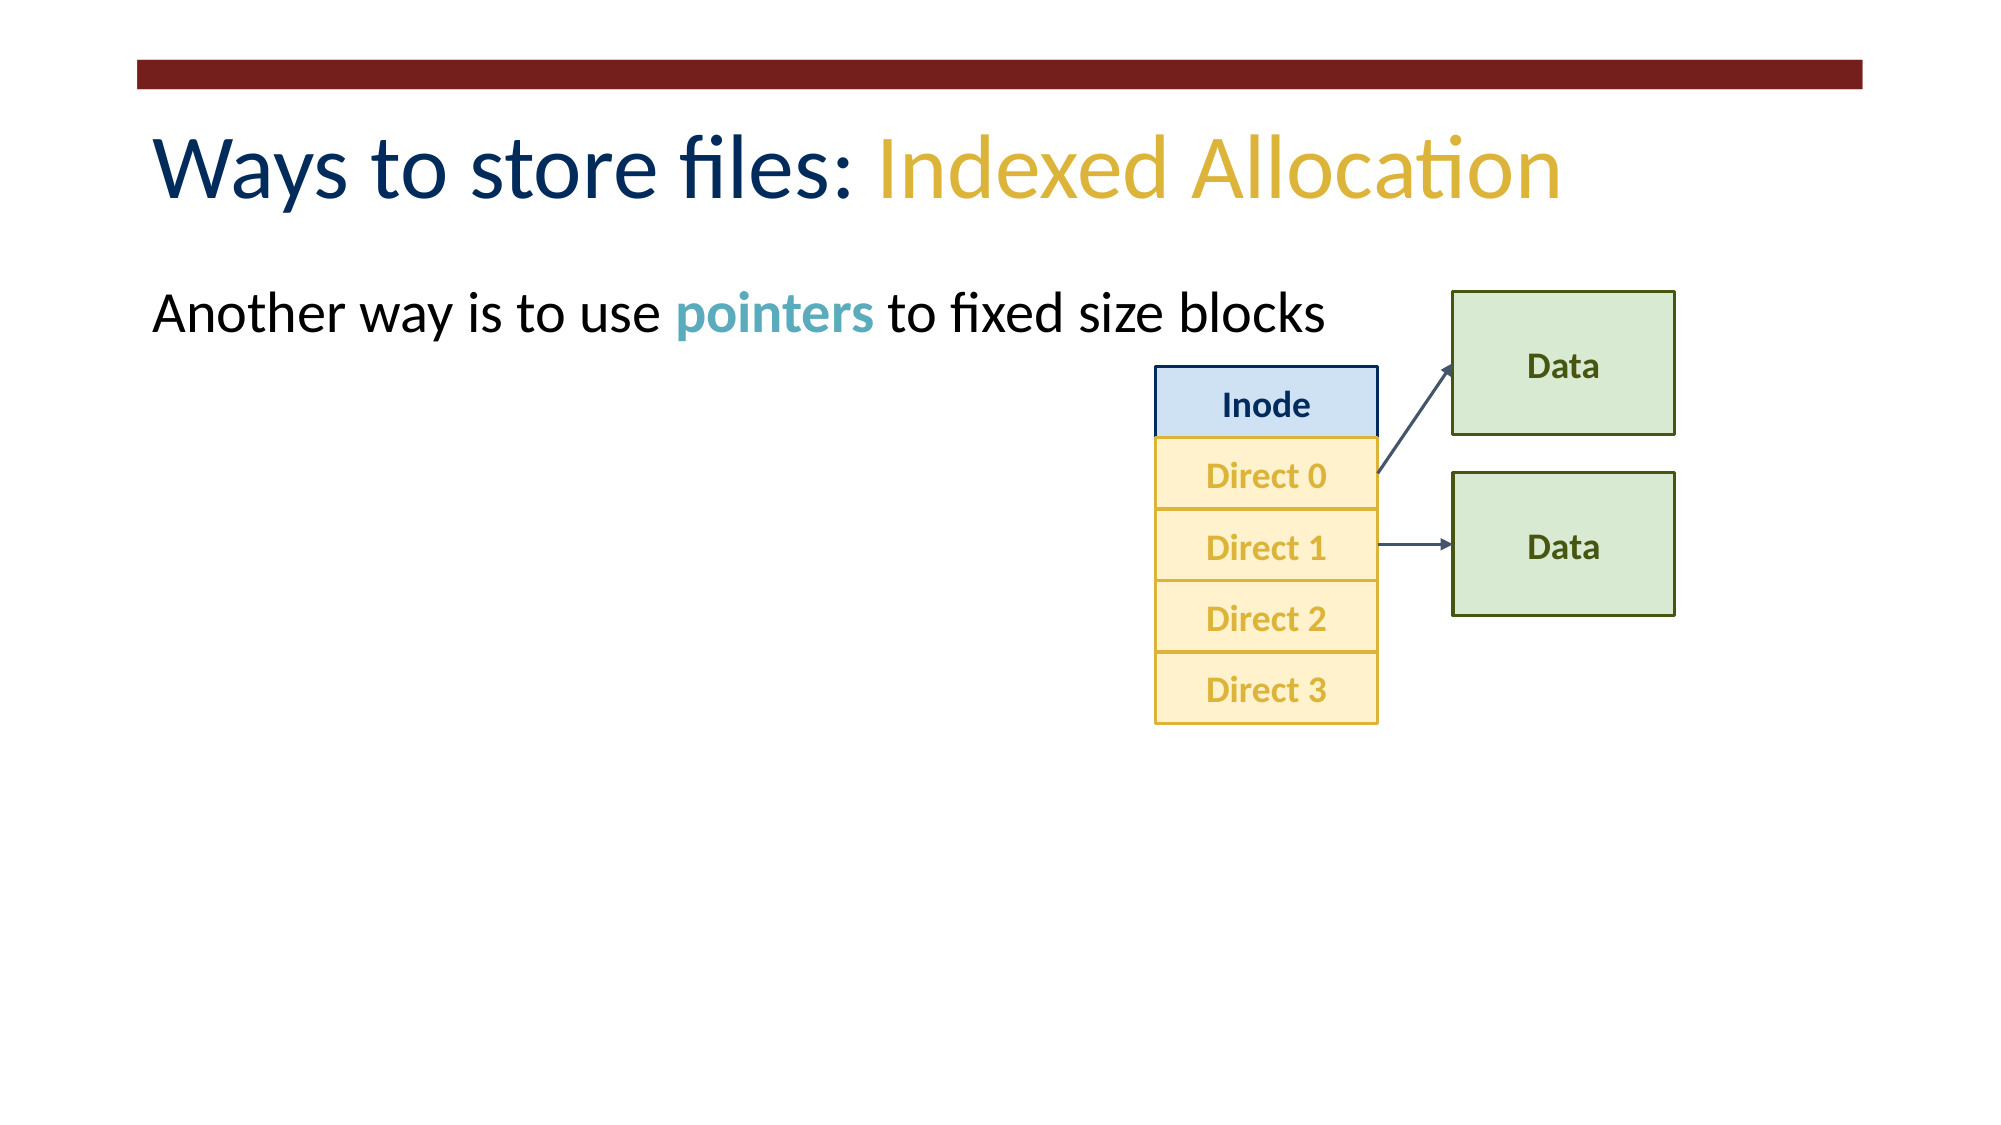

# Ways to store files: Indexed Allocation
Another way is to use pointers to fixed size blocks
Data
Inode
Direct 0
Data
Direct 1
Direct 2
Direct 3